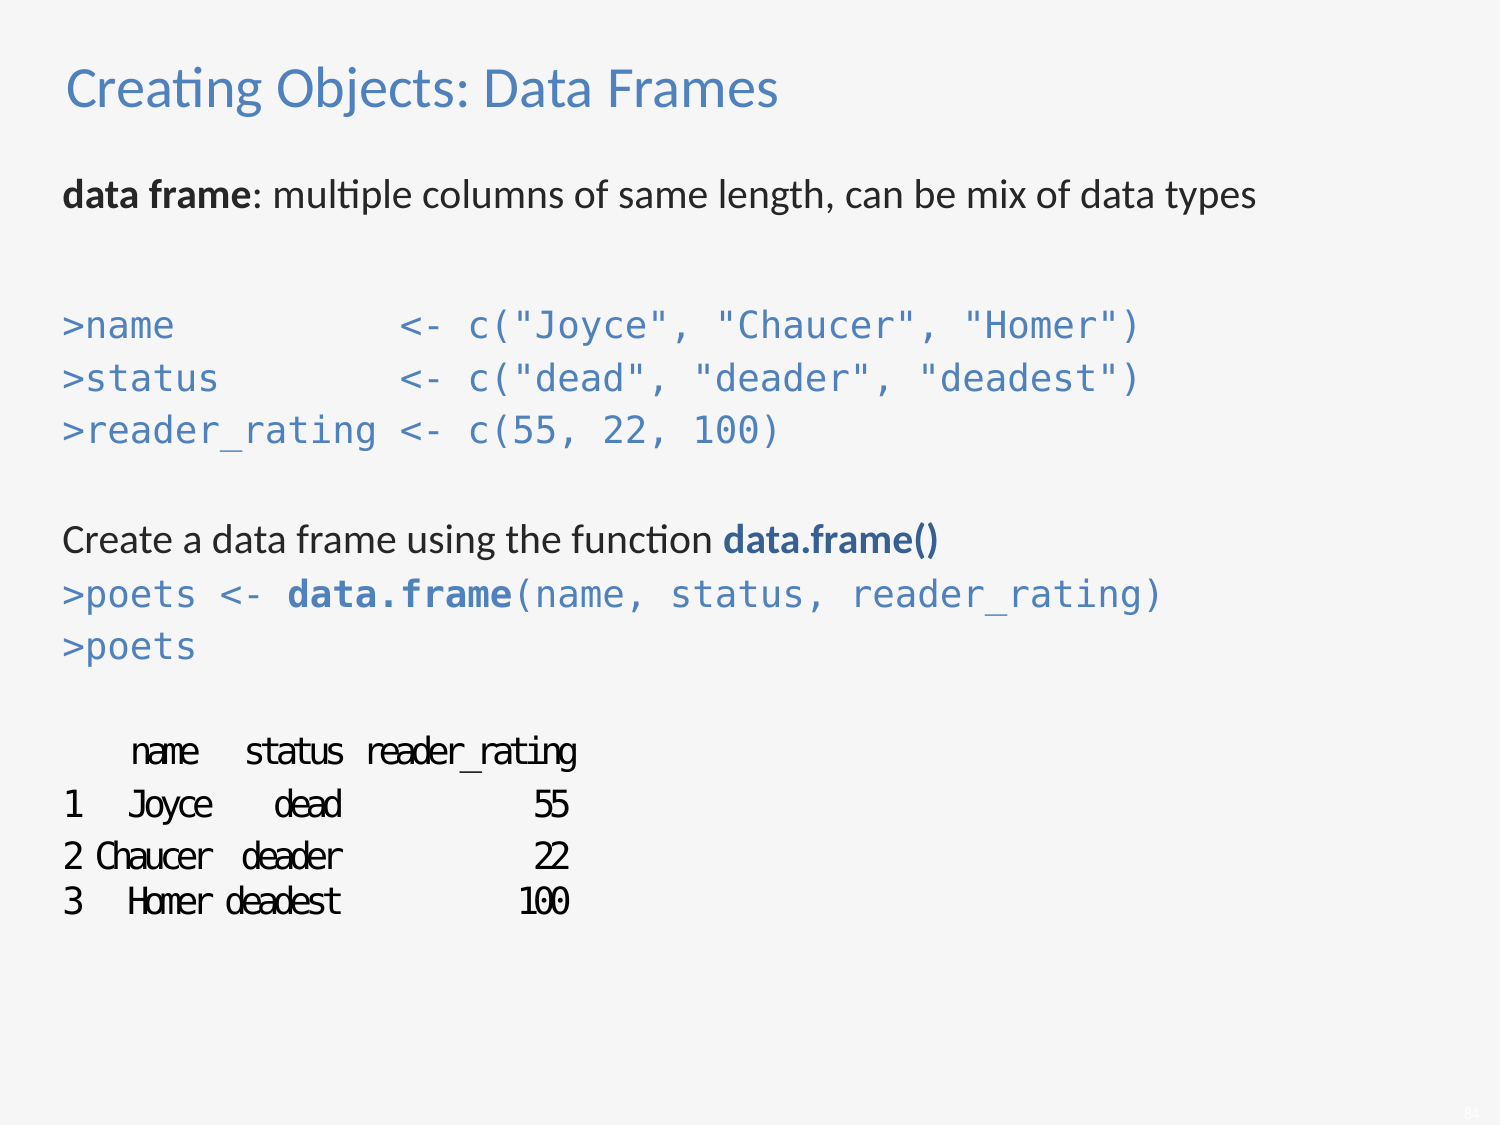

# Creating Objects: Data Frames
data frame: multiple columns of same length, can be mix of data types

>name          <- c("Joyce", "Chaucer", "Homer")
>status        <- c("dead", "deader", "deadest")
>reader_rating <- c(55, 22, 100)

Create a data frame using the function data.frame()
>poets <- data.frame(name, status, reader_rating)
>poets

   name   status	reader_rating
1   Joyce    dead            55
2 Chaucer  deader            22
3   Homer deadest           100